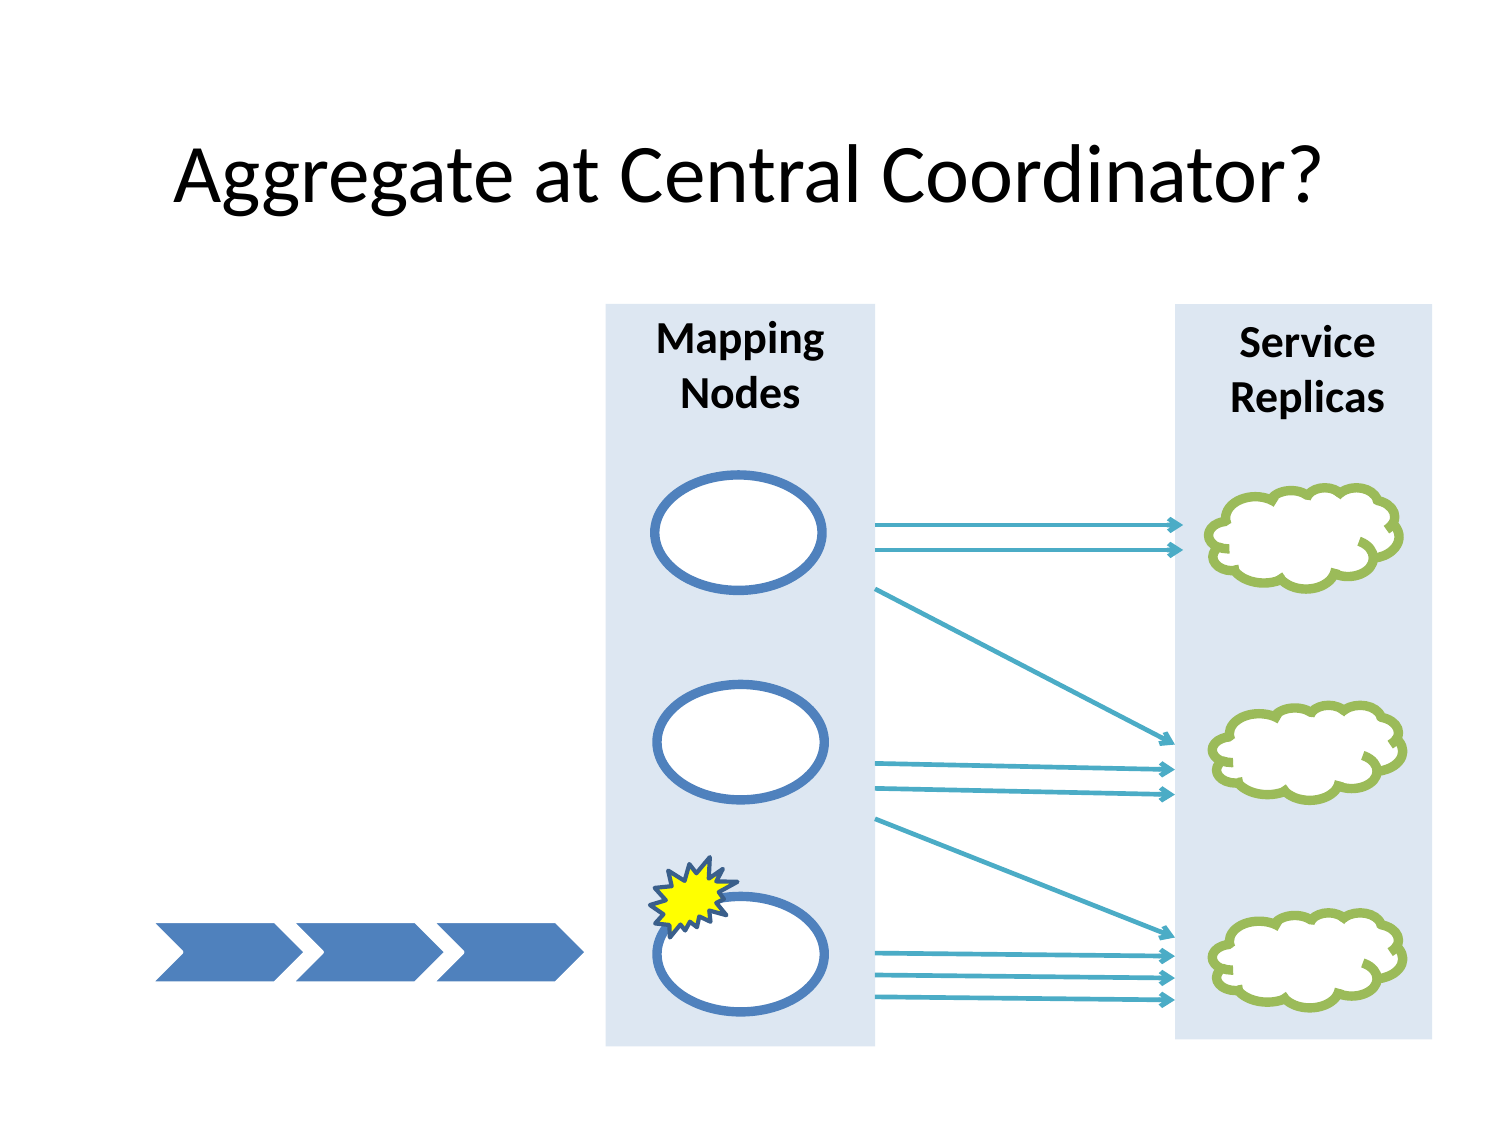

# Aggregate at Central Coordinator?
Mapping
Nodes

Service
Replicas